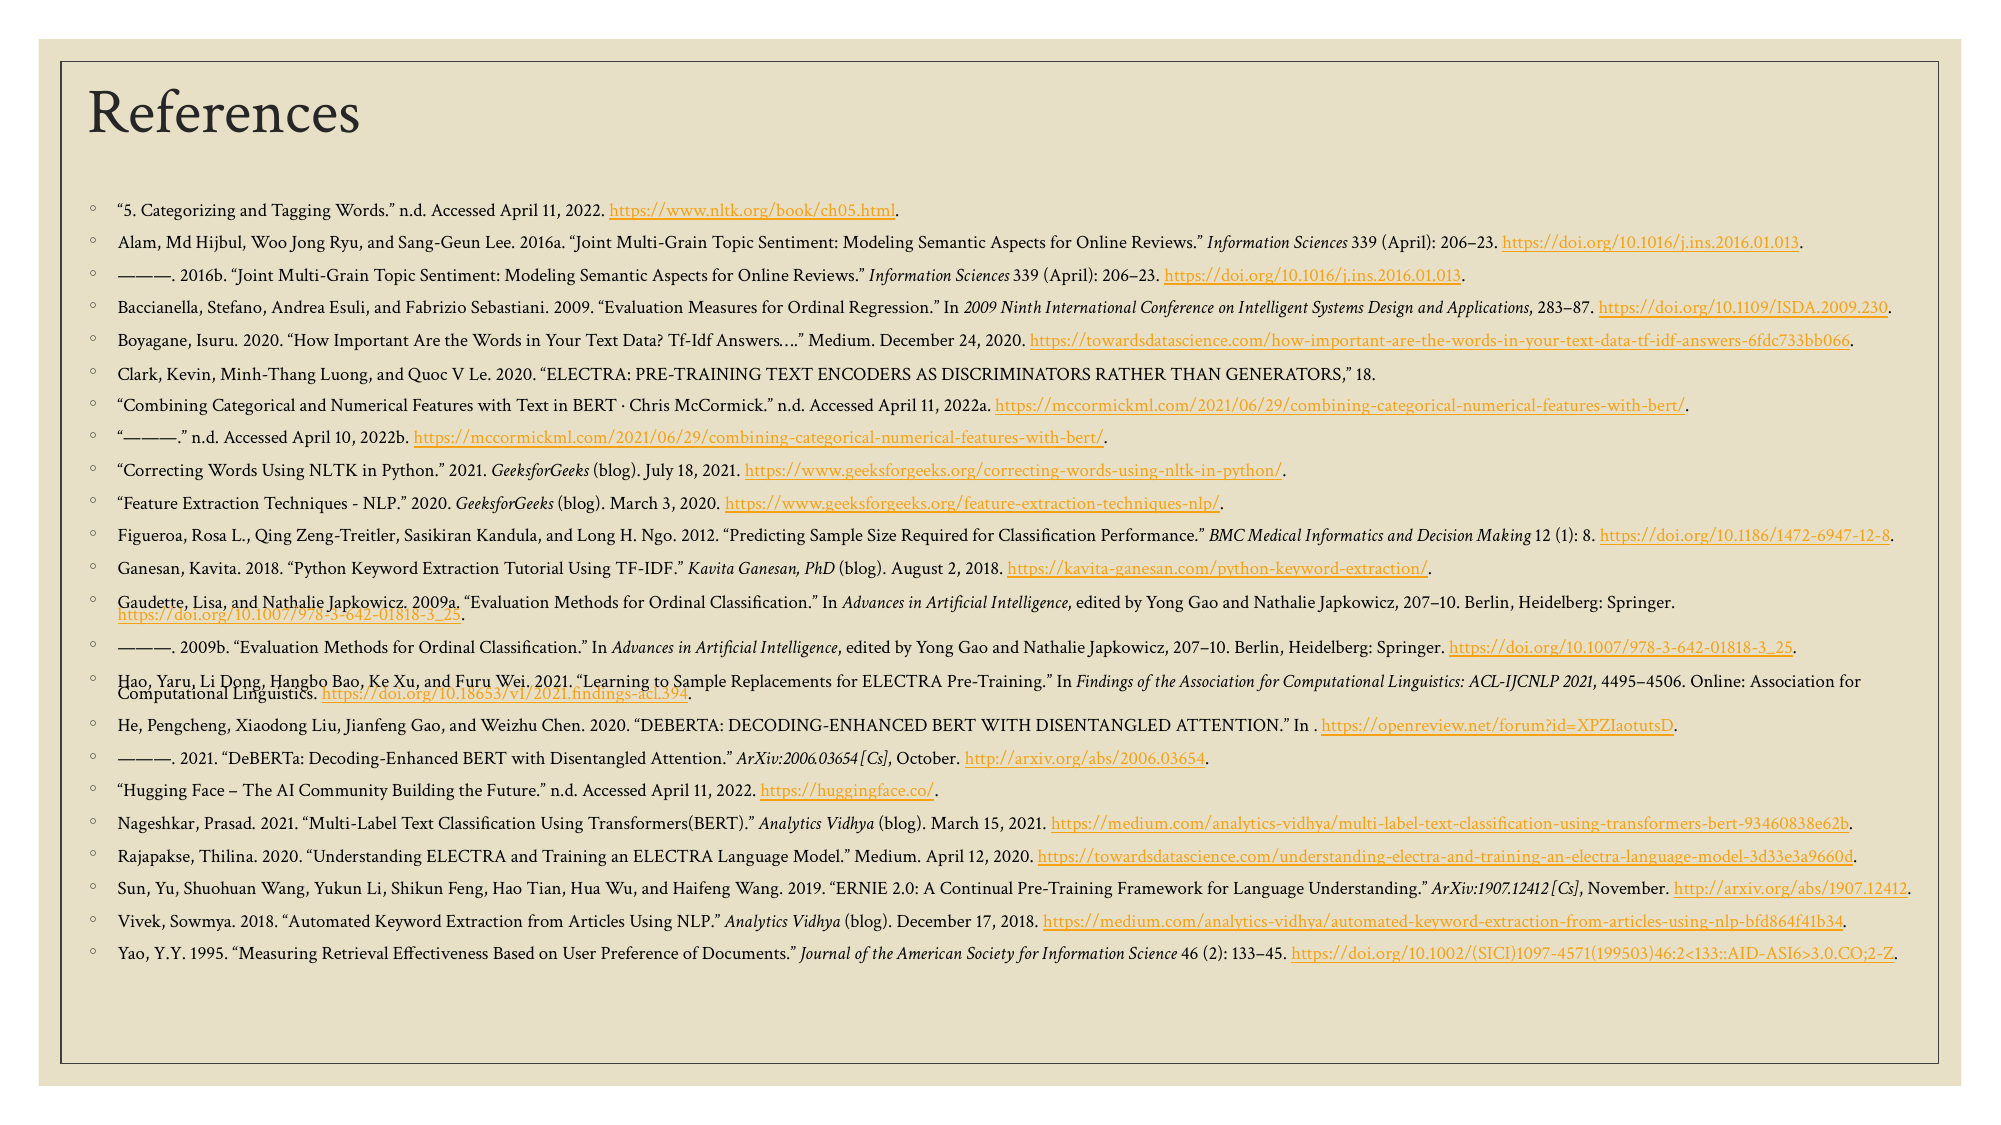

# References
“5. Categorizing and Tagging Words.” n.d. Accessed April 11, 2022. https://www.nltk.org/book/ch05.html.
Alam, Md Hijbul, Woo Jong Ryu, and Sang-Geun Lee. 2016a. “Joint Multi-Grain Topic Sentiment: Modeling Semantic Aspects for Online Reviews.” Information Sciences 339 (April): 206–23. https://doi.org/10.1016/j.ins.2016.01.013.
———. 2016b. “Joint Multi-Grain Topic Sentiment: Modeling Semantic Aspects for Online Reviews.” Information Sciences 339 (April): 206–23. https://doi.org/10.1016/j.ins.2016.01.013.
Baccianella, Stefano, Andrea Esuli, and Fabrizio Sebastiani. 2009. “Evaluation Measures for Ordinal Regression.” In 2009 Ninth International Conference on Intelligent Systems Design and Applications, 283–87. https://doi.org/10.1109/ISDA.2009.230.
Boyagane, Isuru. 2020. “How Important Are the Words in Your Text Data? Tf-Idf Answers….” Medium. December 24, 2020. https://towardsdatascience.com/how-important-are-the-words-in-your-text-data-tf-idf-answers-6fdc733bb066.
Clark, Kevin, Minh-Thang Luong, and Quoc V Le. 2020. “ELECTRA: PRE-TRAINING TEXT ENCODERS AS DISCRIMINATORS RATHER THAN GENERATORS,” 18.
“Combining Categorical and Numerical Features with Text in BERT · Chris McCormick.” n.d. Accessed April 11, 2022a. https://mccormickml.com/2021/06/29/combining-categorical-numerical-features-with-bert/.
“———.” n.d. Accessed April 10, 2022b. https://mccormickml.com/2021/06/29/combining-categorical-numerical-features-with-bert/.
“Correcting Words Using NLTK in Python.” 2021. GeeksforGeeks (blog). July 18, 2021. https://www.geeksforgeeks.org/correcting-words-using-nltk-in-python/.
“Feature Extraction Techniques - NLP.” 2020. GeeksforGeeks (blog). March 3, 2020. https://www.geeksforgeeks.org/feature-extraction-techniques-nlp/.
Figueroa, Rosa L., Qing Zeng-Treitler, Sasikiran Kandula, and Long H. Ngo. 2012. “Predicting Sample Size Required for Classification Performance.” BMC Medical Informatics and Decision Making 12 (1): 8. https://doi.org/10.1186/1472-6947-12-8.
Ganesan, Kavita. 2018. “Python Keyword Extraction Tutorial Using TF-IDF.” Kavita Ganesan, PhD (blog). August 2, 2018. https://kavita-ganesan.com/python-keyword-extraction/.
Gaudette, Lisa, and Nathalie Japkowicz. 2009a. “Evaluation Methods for Ordinal Classification.” In Advances in Artificial Intelligence, edited by Yong Gao and Nathalie Japkowicz, 207–10. Berlin, Heidelberg: Springer. https://doi.org/10.1007/978-3-642-01818-3_25.
———. 2009b. “Evaluation Methods for Ordinal Classification.” In Advances in Artificial Intelligence, edited by Yong Gao and Nathalie Japkowicz, 207–10. Berlin, Heidelberg: Springer. https://doi.org/10.1007/978-3-642-01818-3_25.
Hao, Yaru, Li Dong, Hangbo Bao, Ke Xu, and Furu Wei. 2021. “Learning to Sample Replacements for ELECTRA Pre-Training.” In Findings of the Association for Computational Linguistics: ACL-IJCNLP 2021, 4495–4506. Online: Association for Computational Linguistics. https://doi.org/10.18653/v1/2021.findings-acl.394.
He, Pengcheng, Xiaodong Liu, Jianfeng Gao, and Weizhu Chen. 2020. “DEBERTA: DECODING-ENHANCED BERT WITH DISENTANGLED ATTENTION.” In . https://openreview.net/forum?id=XPZIaotutsD.
———. 2021. “DeBERTa: Decoding-Enhanced BERT with Disentangled Attention.” ArXiv:2006.03654 [Cs], October. http://arxiv.org/abs/2006.03654.
“Hugging Face – The AI Community Building the Future.” n.d. Accessed April 11, 2022. https://huggingface.co/.
Nageshkar, Prasad. 2021. “Multi-Label Text Classification Using Transformers(BERT).” Analytics Vidhya (blog). March 15, 2021. https://medium.com/analytics-vidhya/multi-label-text-classification-using-transformers-bert-93460838e62b.
Rajapakse, Thilina. 2020. “Understanding ELECTRA and Training an ELECTRA Language Model.” Medium. April 12, 2020. https://towardsdatascience.com/understanding-electra-and-training-an-electra-language-model-3d33e3a9660d.
Sun, Yu, Shuohuan Wang, Yukun Li, Shikun Feng, Hao Tian, Hua Wu, and Haifeng Wang. 2019. “ERNIE 2.0: A Continual Pre-Training Framework for Language Understanding.” ArXiv:1907.12412 [Cs], November. http://arxiv.org/abs/1907.12412.
Vivek, Sowmya. 2018. “Automated Keyword Extraction from Articles Using NLP.” Analytics Vidhya (blog). December 17, 2018. https://medium.com/analytics-vidhya/automated-keyword-extraction-from-articles-using-nlp-bfd864f41b34.
Yao, Y.Y. 1995. “Measuring Retrieval Effectiveness Based on User Preference of Documents.” Journal of the American Society for Information Science 46 (2): 133–45. https://doi.org/10.1002/(SICI)1097-4571(199503)46:2<133::AID-ASI6>3.0.CO;2-Z.